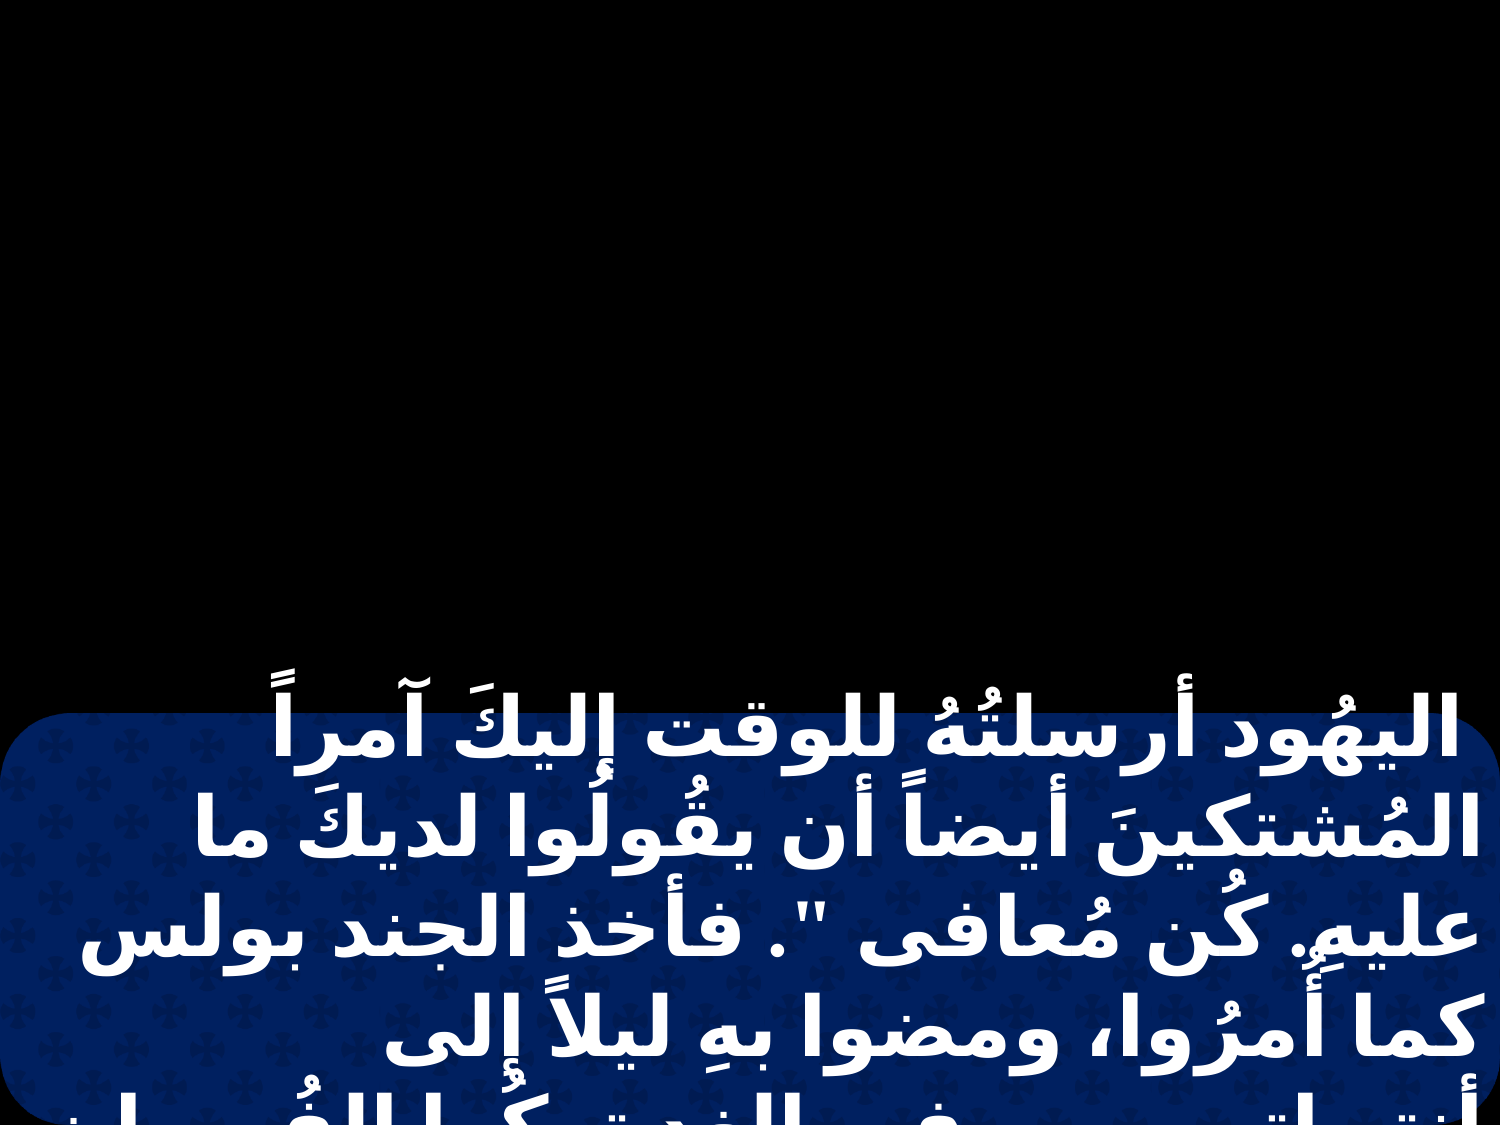

اليهُود أرسلتُهُ للوقت إليكَ آمراً المُشتكينَ أيضاً أن يقُولُوا لديكَ ما عليهِ. كُن مُعافى ". فأخذ الجند بولس كما أُمرُوا، ومضوا بهِ ليلاً إلى أنتيباتريس. وفي الغد تركُوا الفُرسان